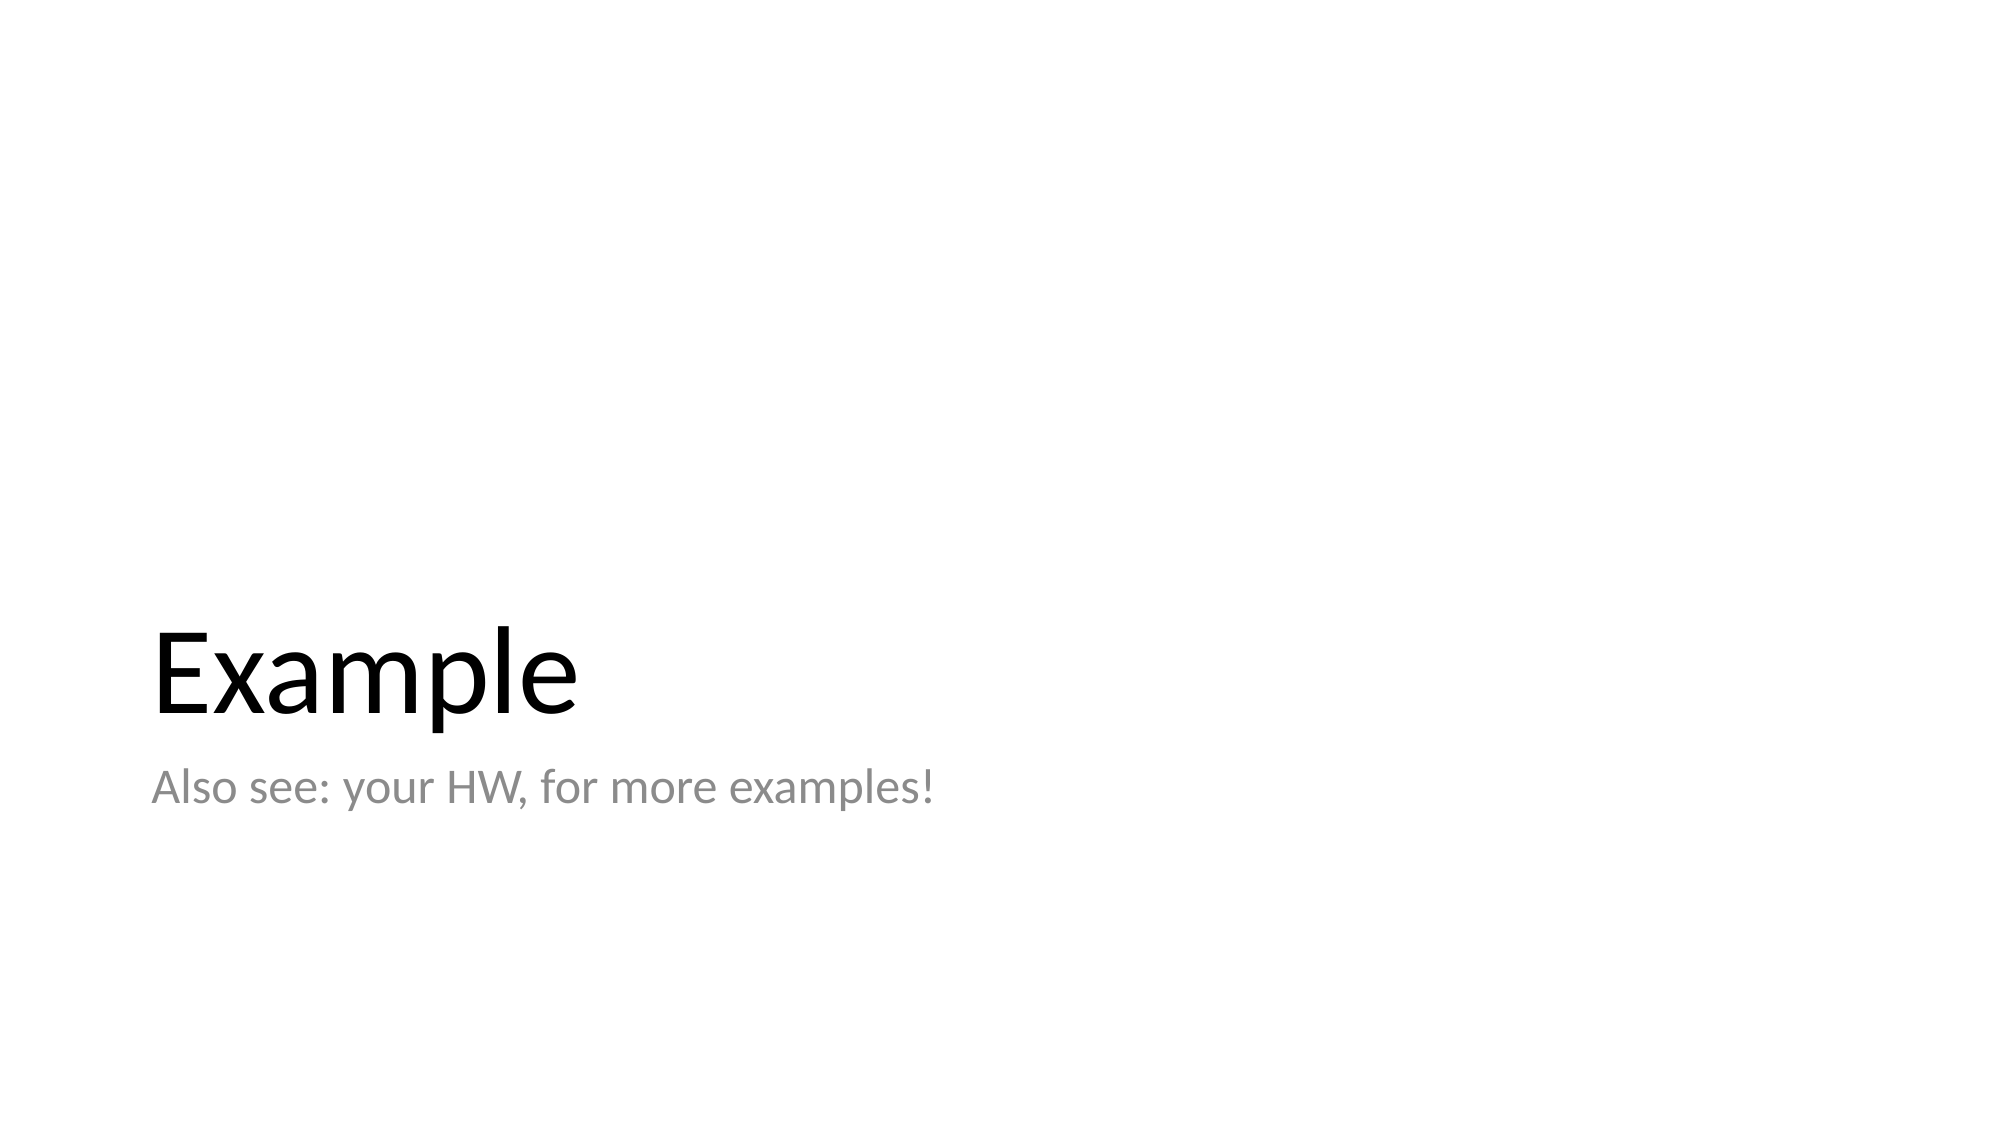

# Example
Also see: your HW, for more examples!